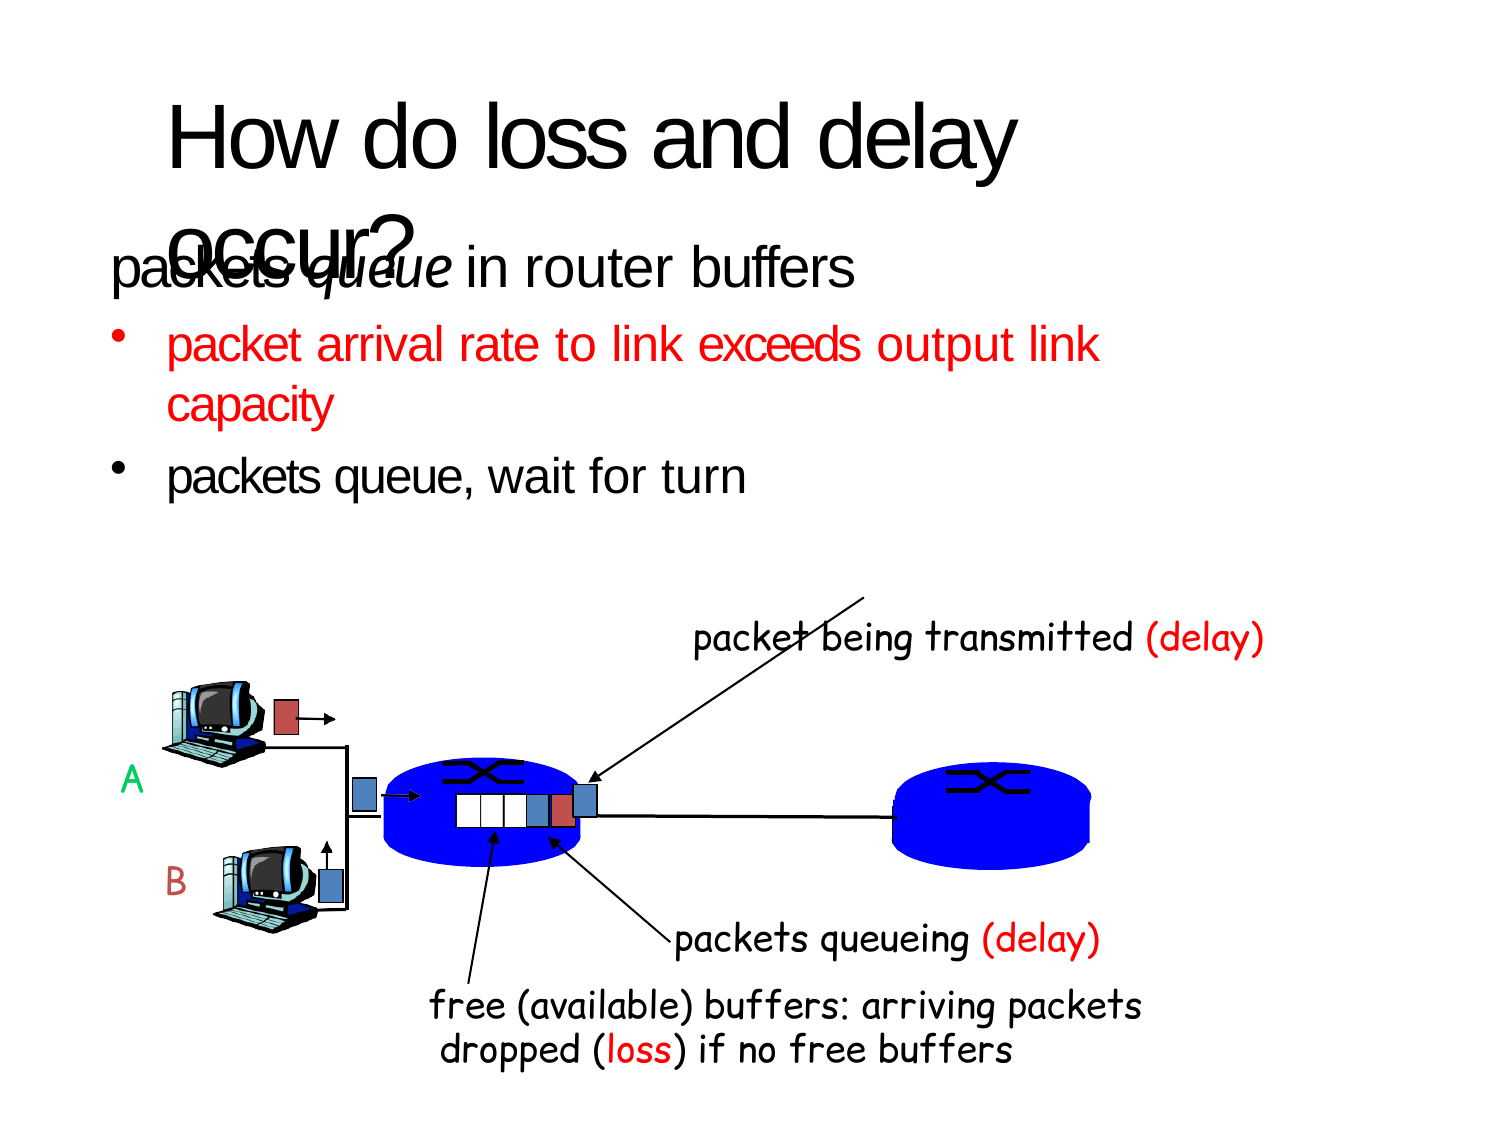

# How do loss and delay occur?
packets queue in router buffers
packet arrival rate to link exceeds output link capacity
packets queue, wait for turn

packet being transmitted (delay)

A

B

packets queueing (delay)
free (available) buffers: arriving packets  dropped (loss) if no free buffers